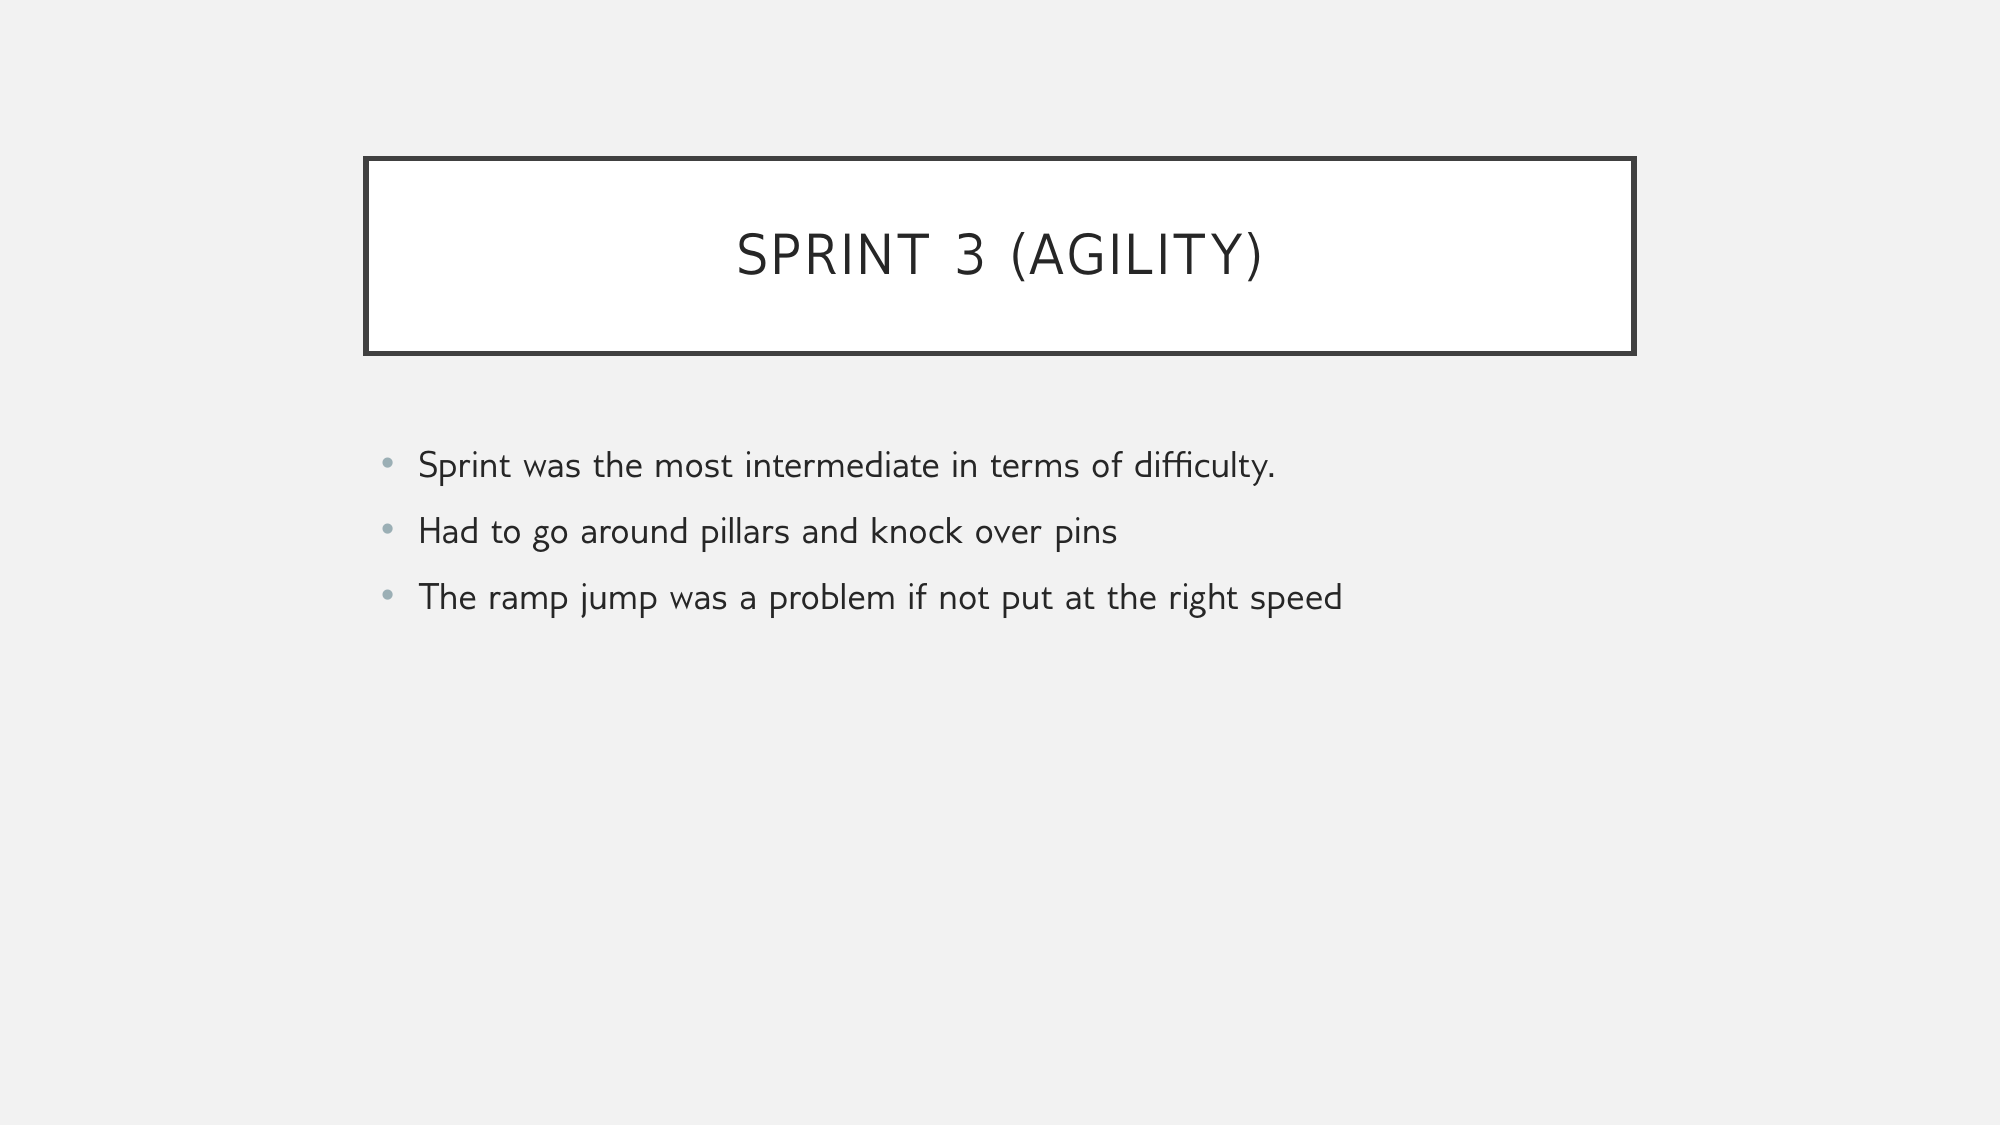

# Sprint 3 (Agility)
Sprint was the most intermediate in terms of difficulty.
Had to go around pillars and knock over pins
The ramp jump was a problem if not put at the right speed